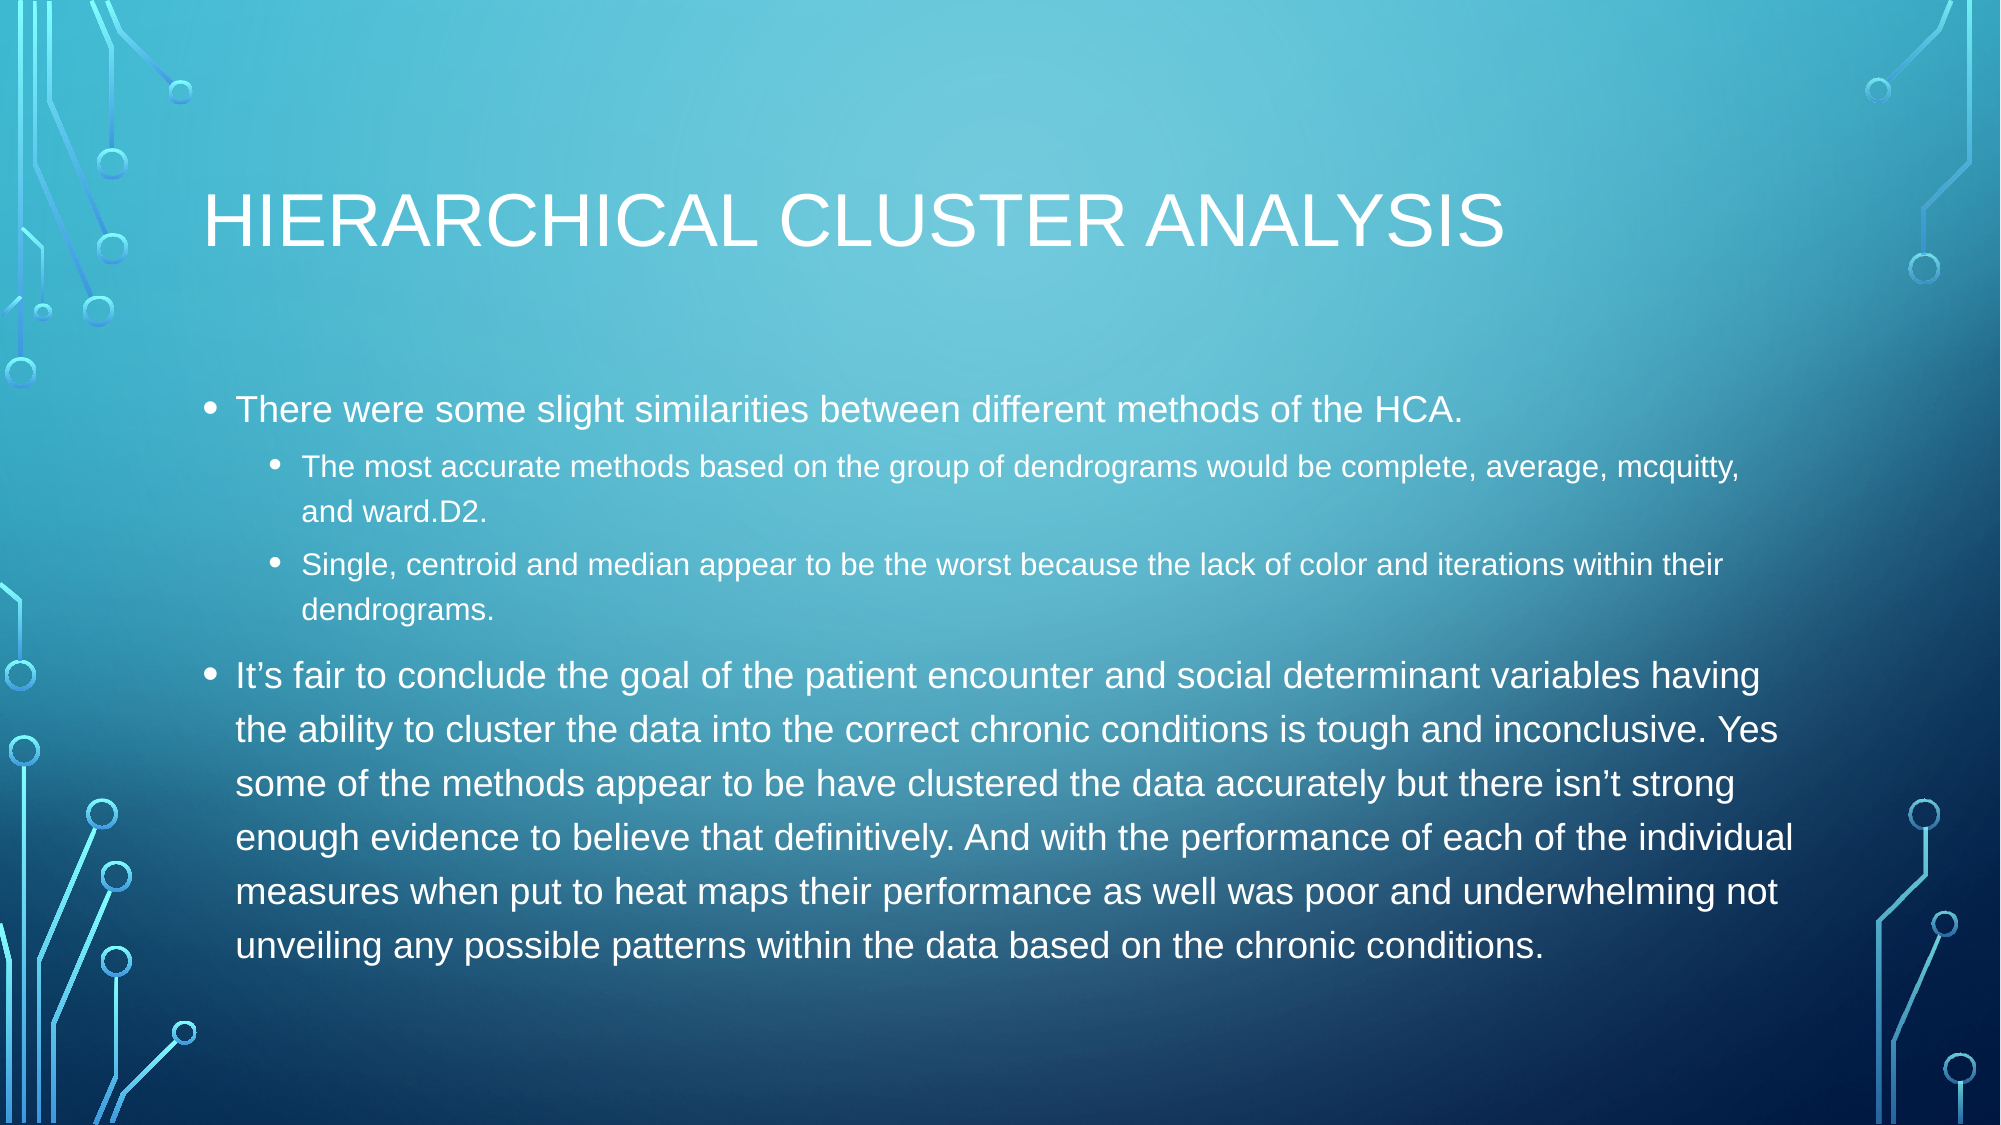

# Hierarchical Cluster Analysis
There were some slight similarities between different methods of the HCA.
The most accurate methods based on the group of dendrograms would be complete, average, mcquitty, and ward.D2.
Single, centroid and median appear to be the worst because the lack of color and iterations within their dendrograms.
It’s fair to conclude the goal of the patient encounter and social determinant variables having the ability to cluster the data into the correct chronic conditions is tough and inconclusive. Yes some of the methods appear to be have clustered the data accurately but there isn’t strong enough evidence to believe that definitively. And with the performance of each of the individual measures when put to heat maps their performance as well was poor and underwhelming not unveiling any possible patterns within the data based on the chronic conditions.